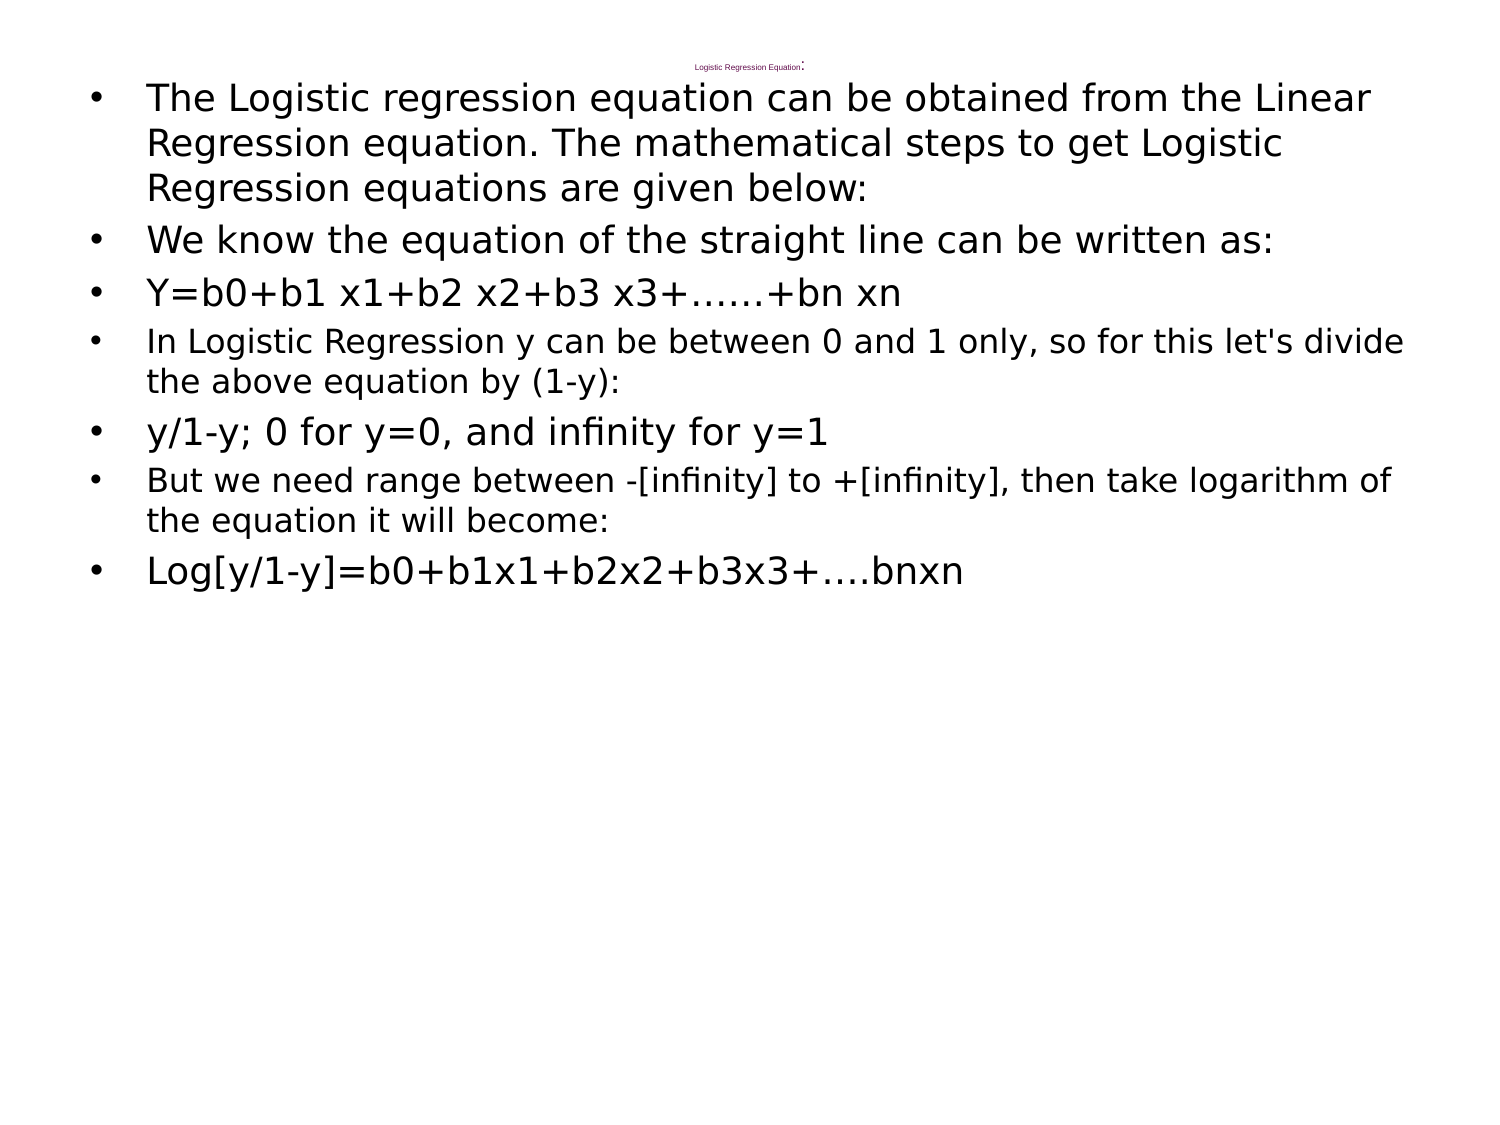

# Logistic Regression Equation:
The Logistic regression equation can be obtained from the Linear Regression equation. The mathematical steps to get Logistic Regression equations are given below:
We know the equation of the straight line can be written as:
Y=b0+b1 x1+b2 x2+b3 x3+……+bn xn
In Logistic Regression y can be between 0 and 1 only, so for this let's divide the above equation by (1-y):
y/1-y; 0 for y=0, and infinity for y=1
But we need range between -[infinity] to +[infinity], then take logarithm of the equation it will become:
Log[y/1-y]=b0+b1x1+b2x2+b3x3+….bnxn